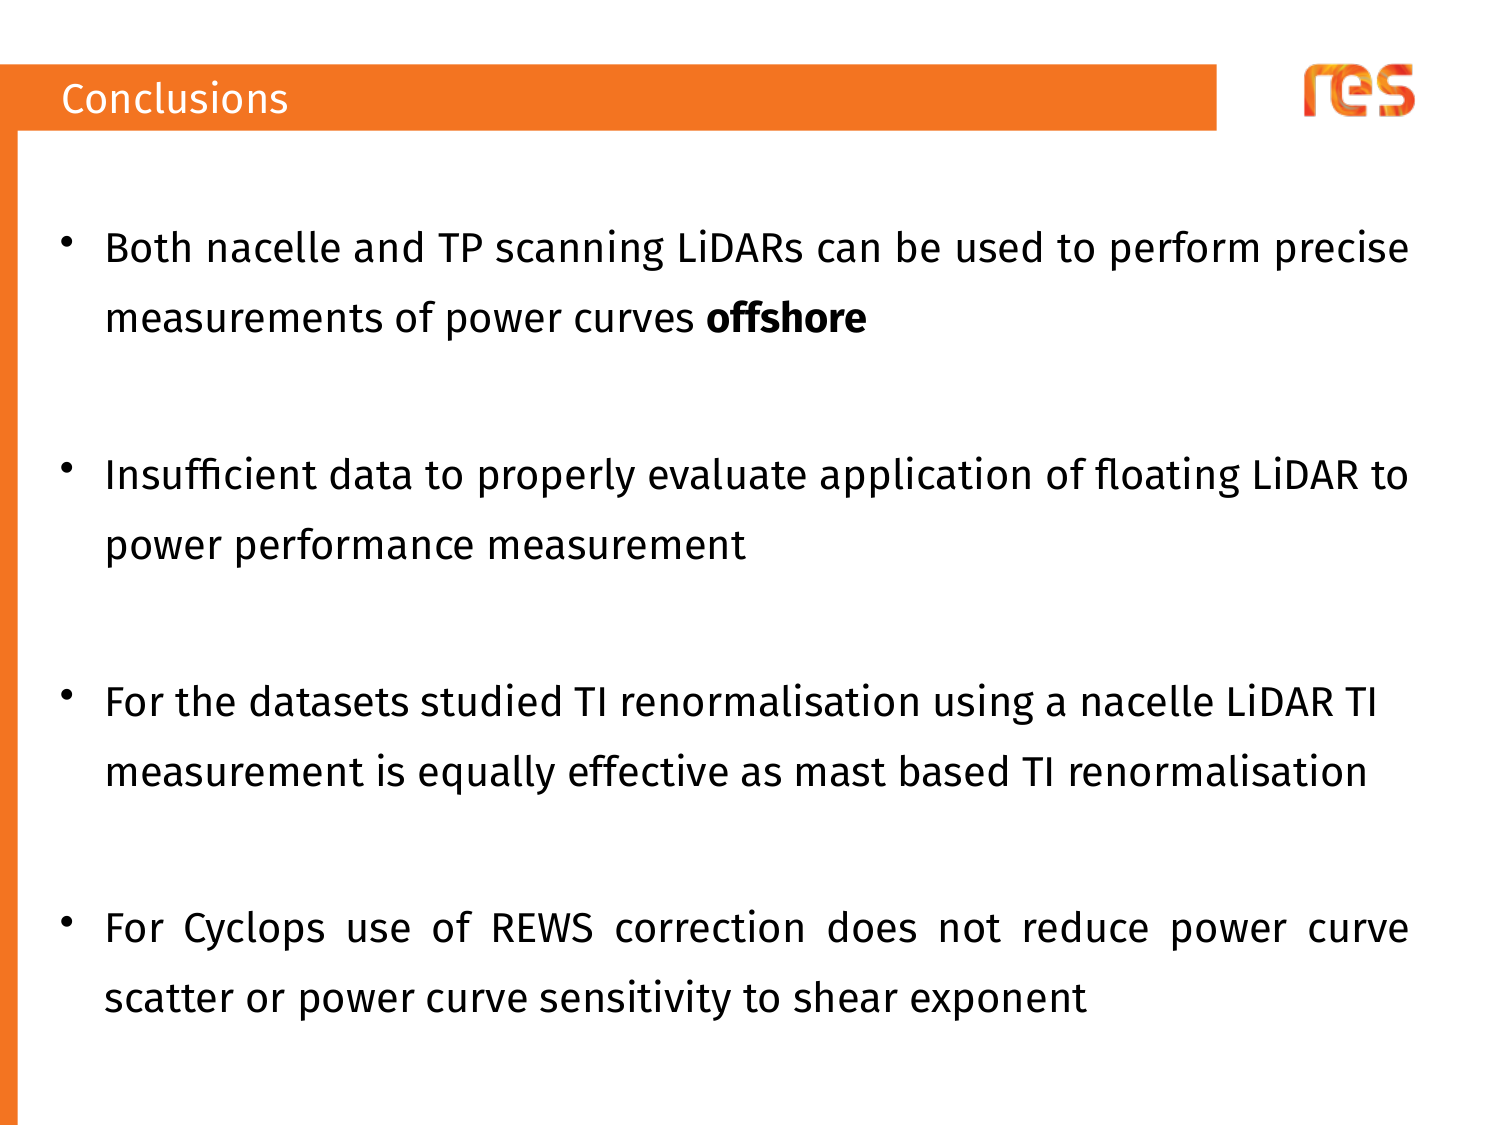

# Conclusions
Both nacelle and TP scanning LiDARs can be used to perform precise measurements of power curves offshore

Insufficient data to properly evaluate application of floating LiDAR to power performance measurement

For the datasets studied TI renormalisation using a nacelle LiDAR TI measurement is equally effective as mast based TI renormalisation

For Cyclops use of REWS correction does not reduce power curve scatter or power curve sensitivity to shear exponent